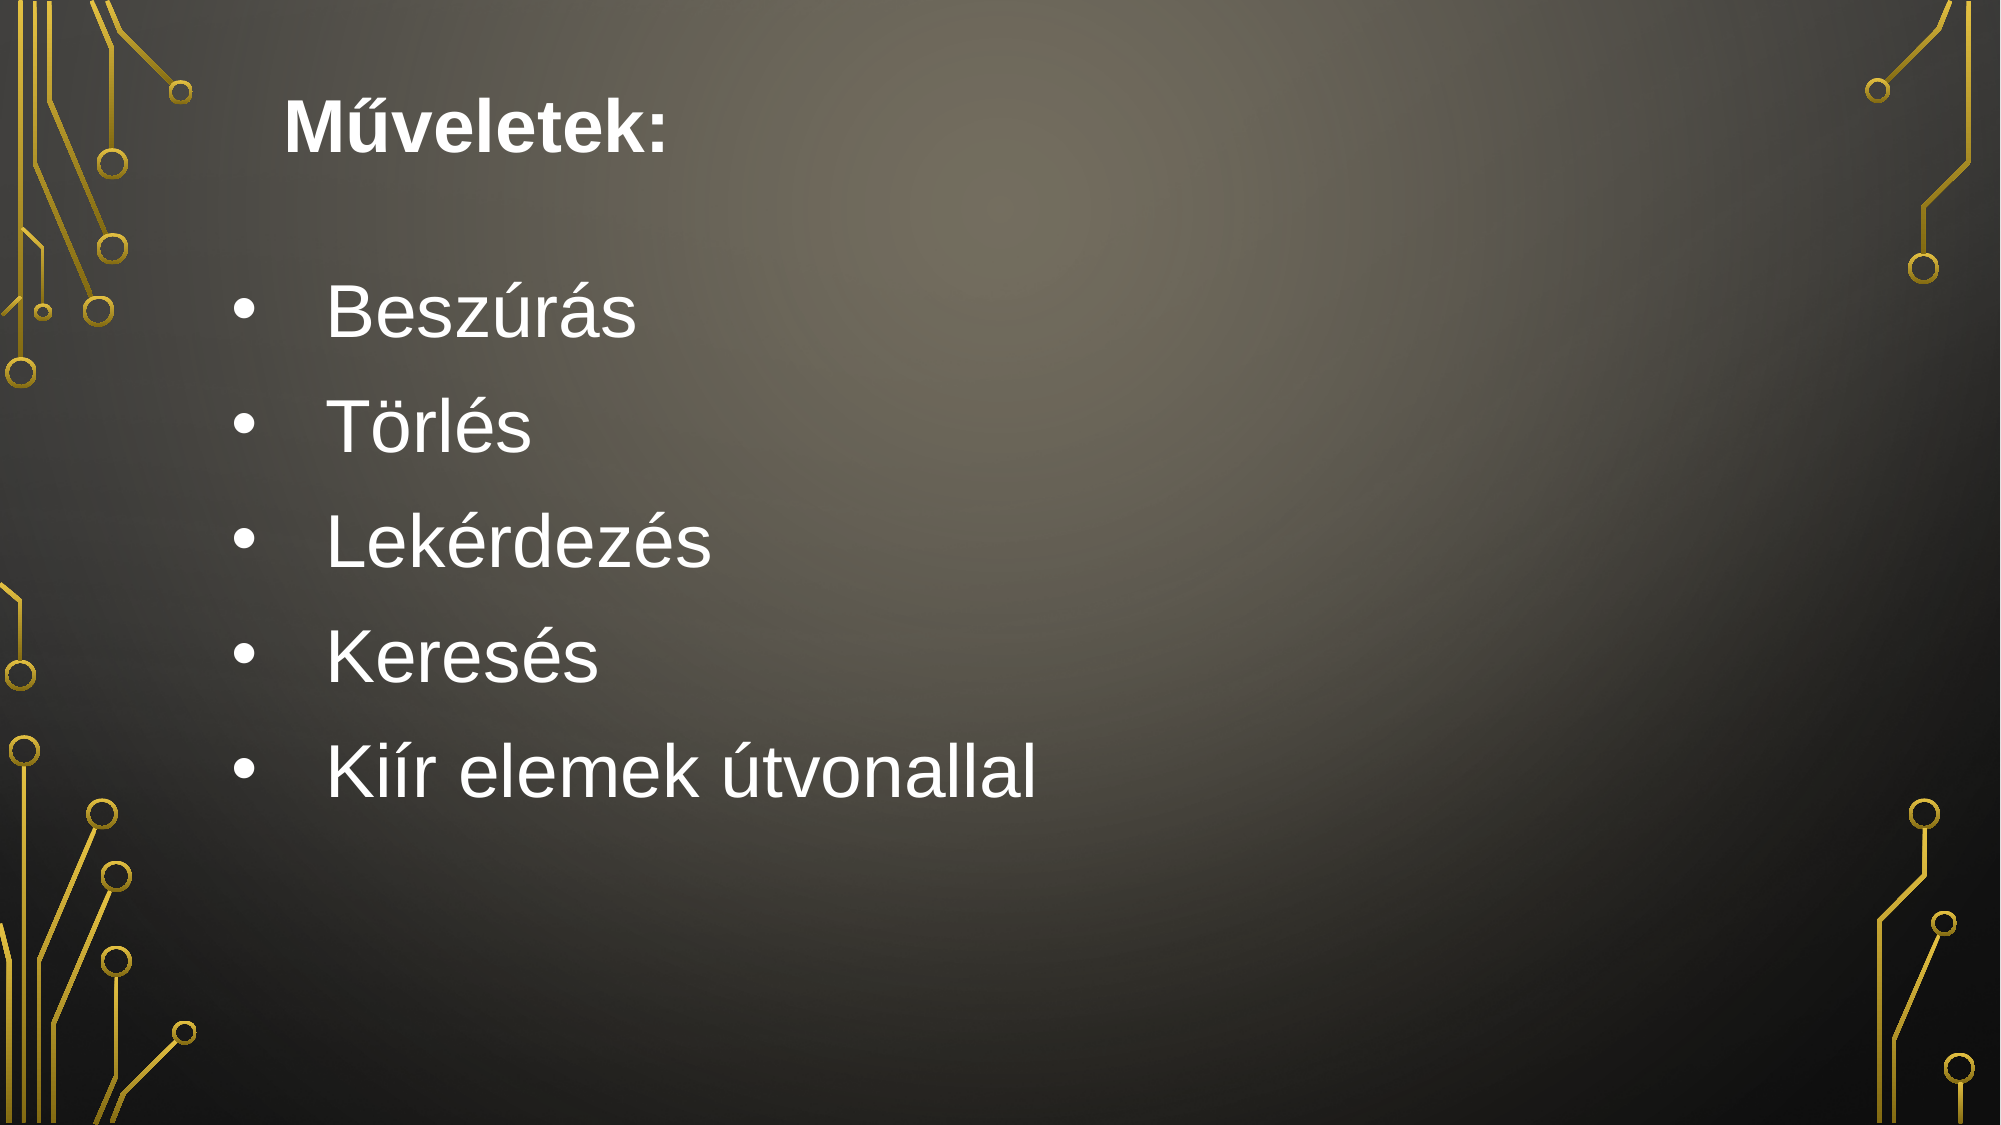

Műveletek:

Beszúrás
Törlés
Lekérdezés
Keresés
Kiír elemek útvonallal